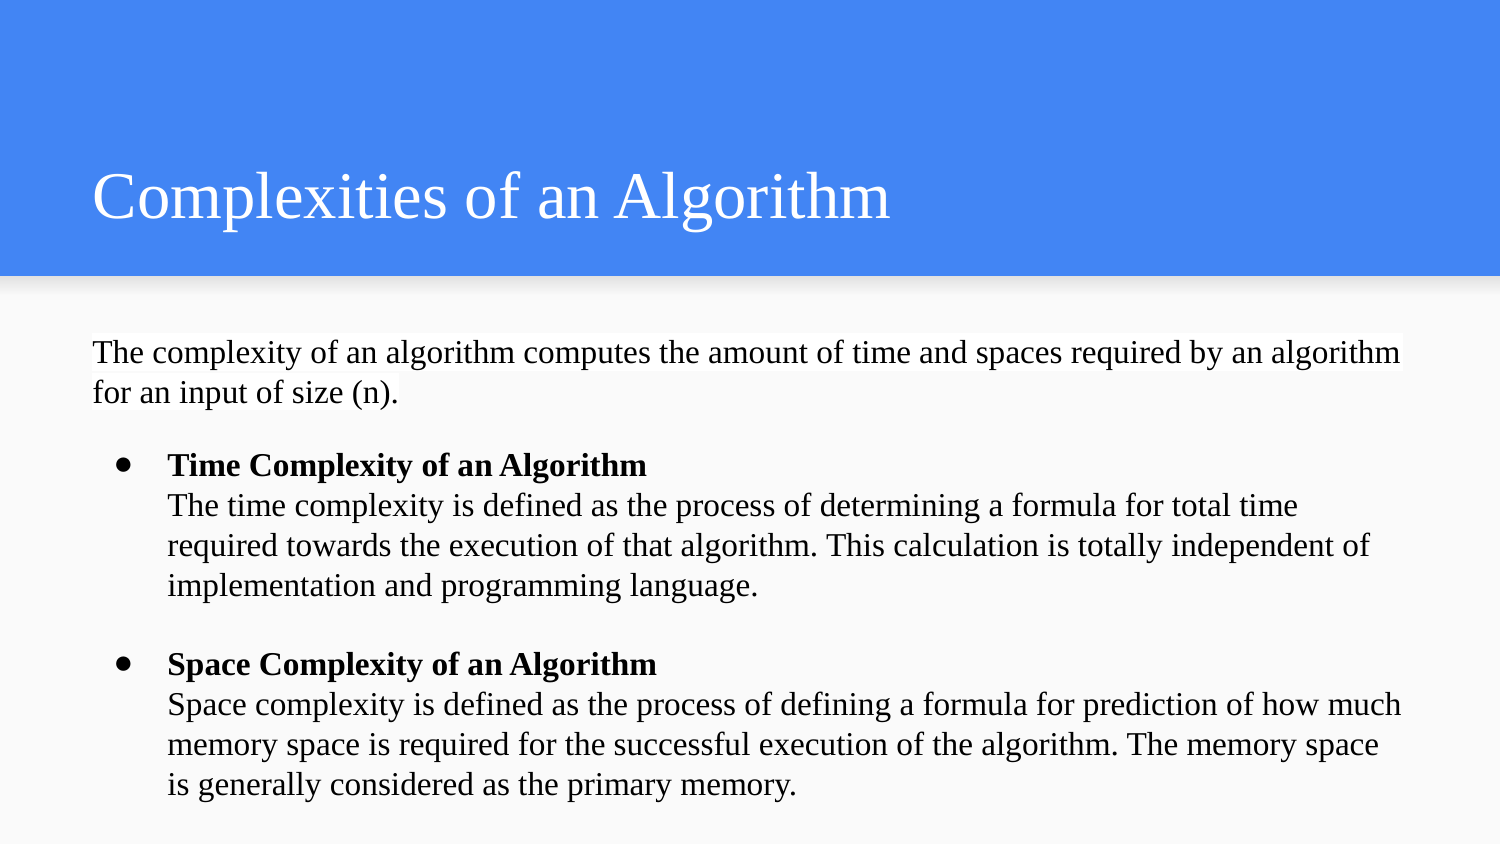

# Complexities of an Algorithm
The complexity of an algorithm computes the amount of time and spaces required by an algorithm for an input of size (n).
Time Complexity of an Algorithm
The time complexity is defined as the process of determining a formula for total time required towards the execution of that algorithm. This calculation is totally independent of implementation and programming language.

Space Complexity of an Algorithm
Space complexity is defined as the process of defining a formula for prediction of how much memory space is required for the successful execution of the algorithm. The memory space is generally considered as the primary memory.